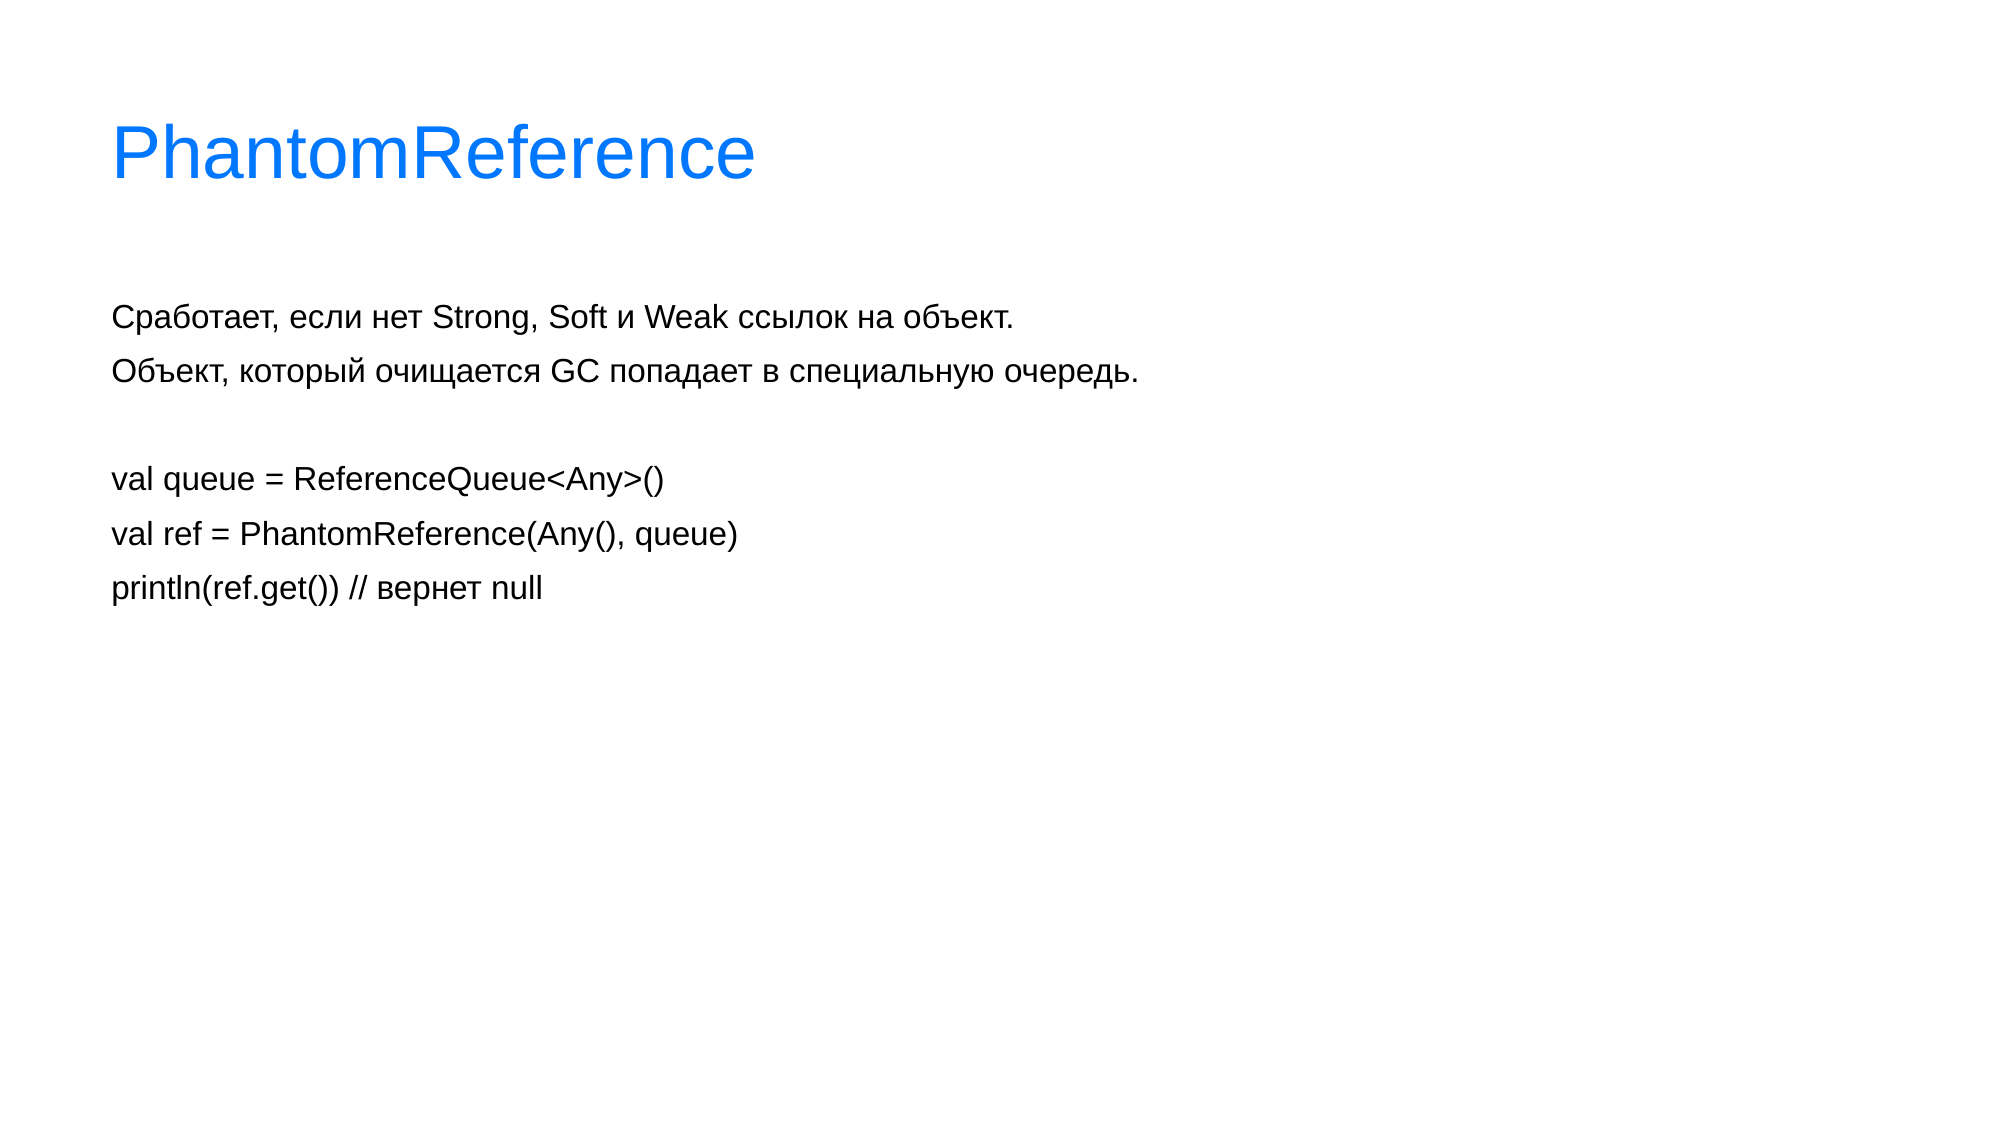

# PhantomReference
Сработает, если нет Strong, Soft и Weak ссылок на объект.
Объект, который очищается GC попадает в специальную очередь.

val queue = ReferenceQueue<Any>()
val ref = PhantomReference(Any(), queue)
println(ref.get()) // вернет null